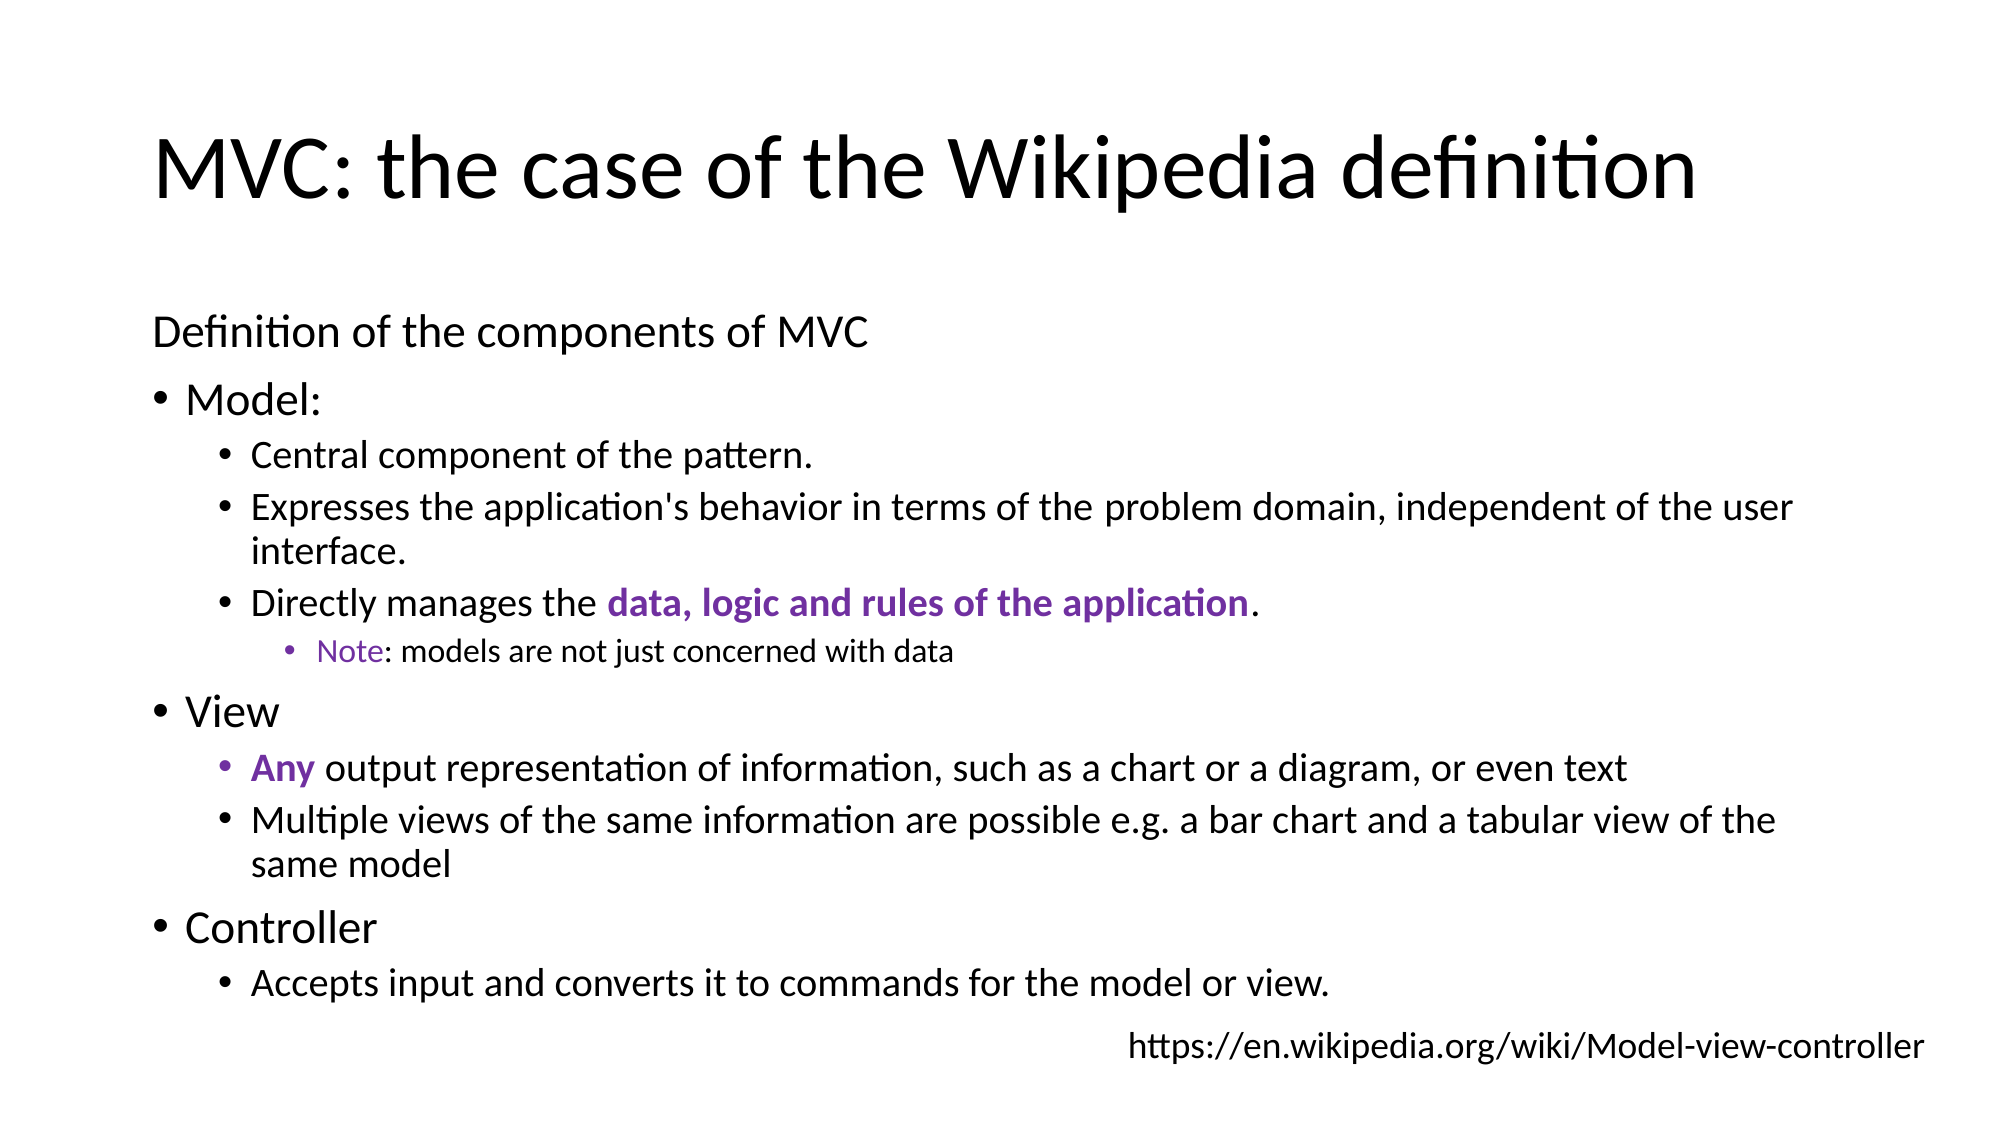

# MVC: the case of the Wikipedia definition
Definition of the components of MVC
Model:
Central component of the pattern.
Expresses the application's behavior in terms of the problem domain, independent of the user interface.
Directly manages the data, logic and rules of the application.
Note: models are not just concerned with data
View
Any output representation of information, such as a chart or a diagram, or even text
Multiple views of the same information are possible e.g. a bar chart and a tabular view of the same model
Controller
Accepts input and converts it to commands for the model or view.
https://en.wikipedia.org/wiki/Model-view-controller